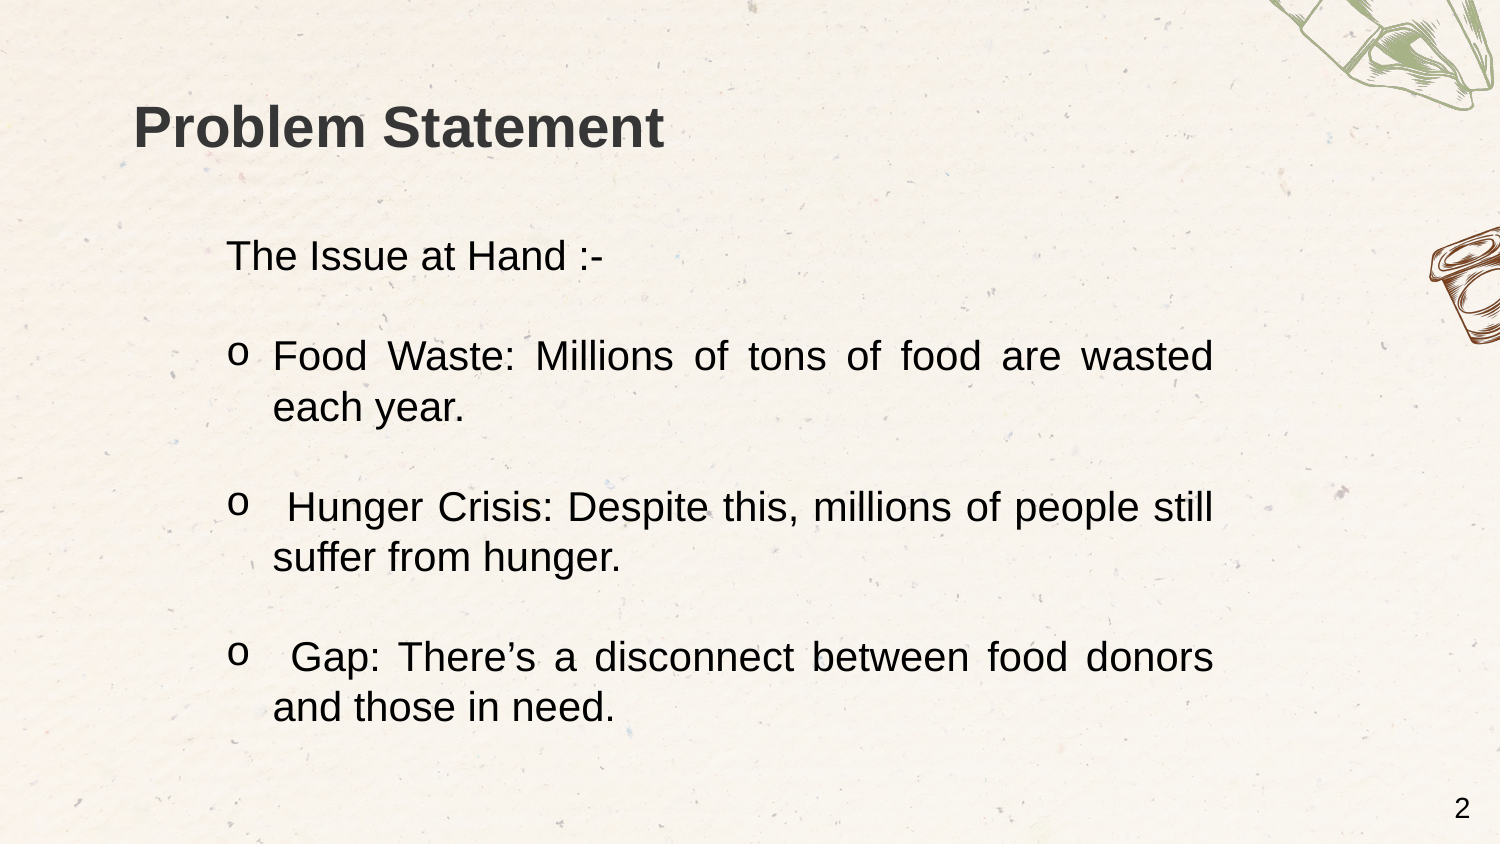

# Problem Statement
The Issue at Hand :-

Food Waste: Millions of tons of food are wasted each year.

 Hunger Crisis: Despite this, millions of people still suffer from hunger.

 Gap: There’s a disconnect between food donors and those in need.

2